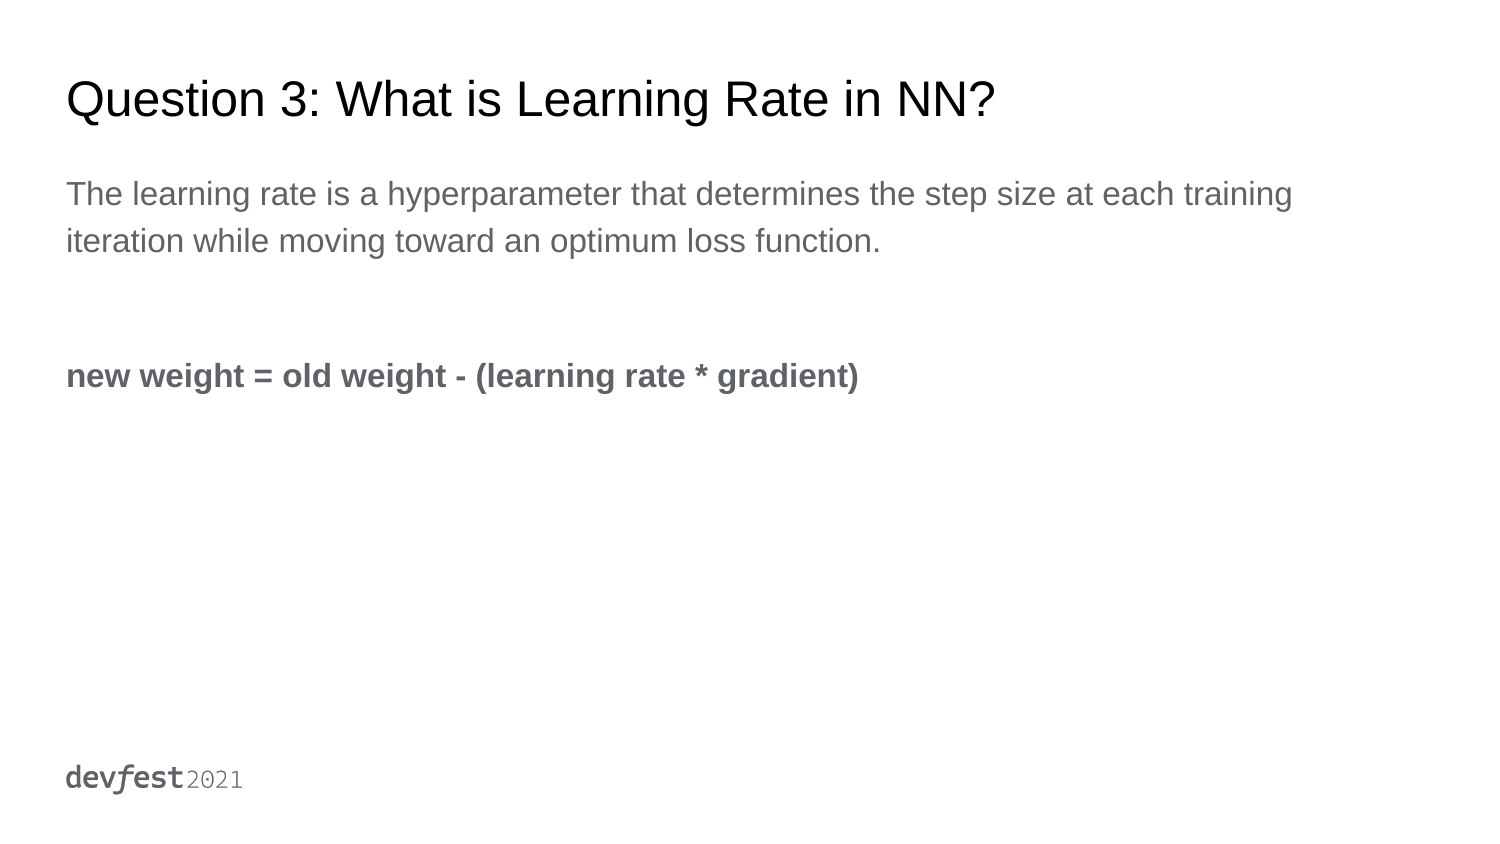

# Question 3: What is Learning Rate in NN?
The learning rate is a hyperparameter that determines the step size at each training iteration while moving toward an optimum loss function.

new weight = old weight - (learning rate * gradient)